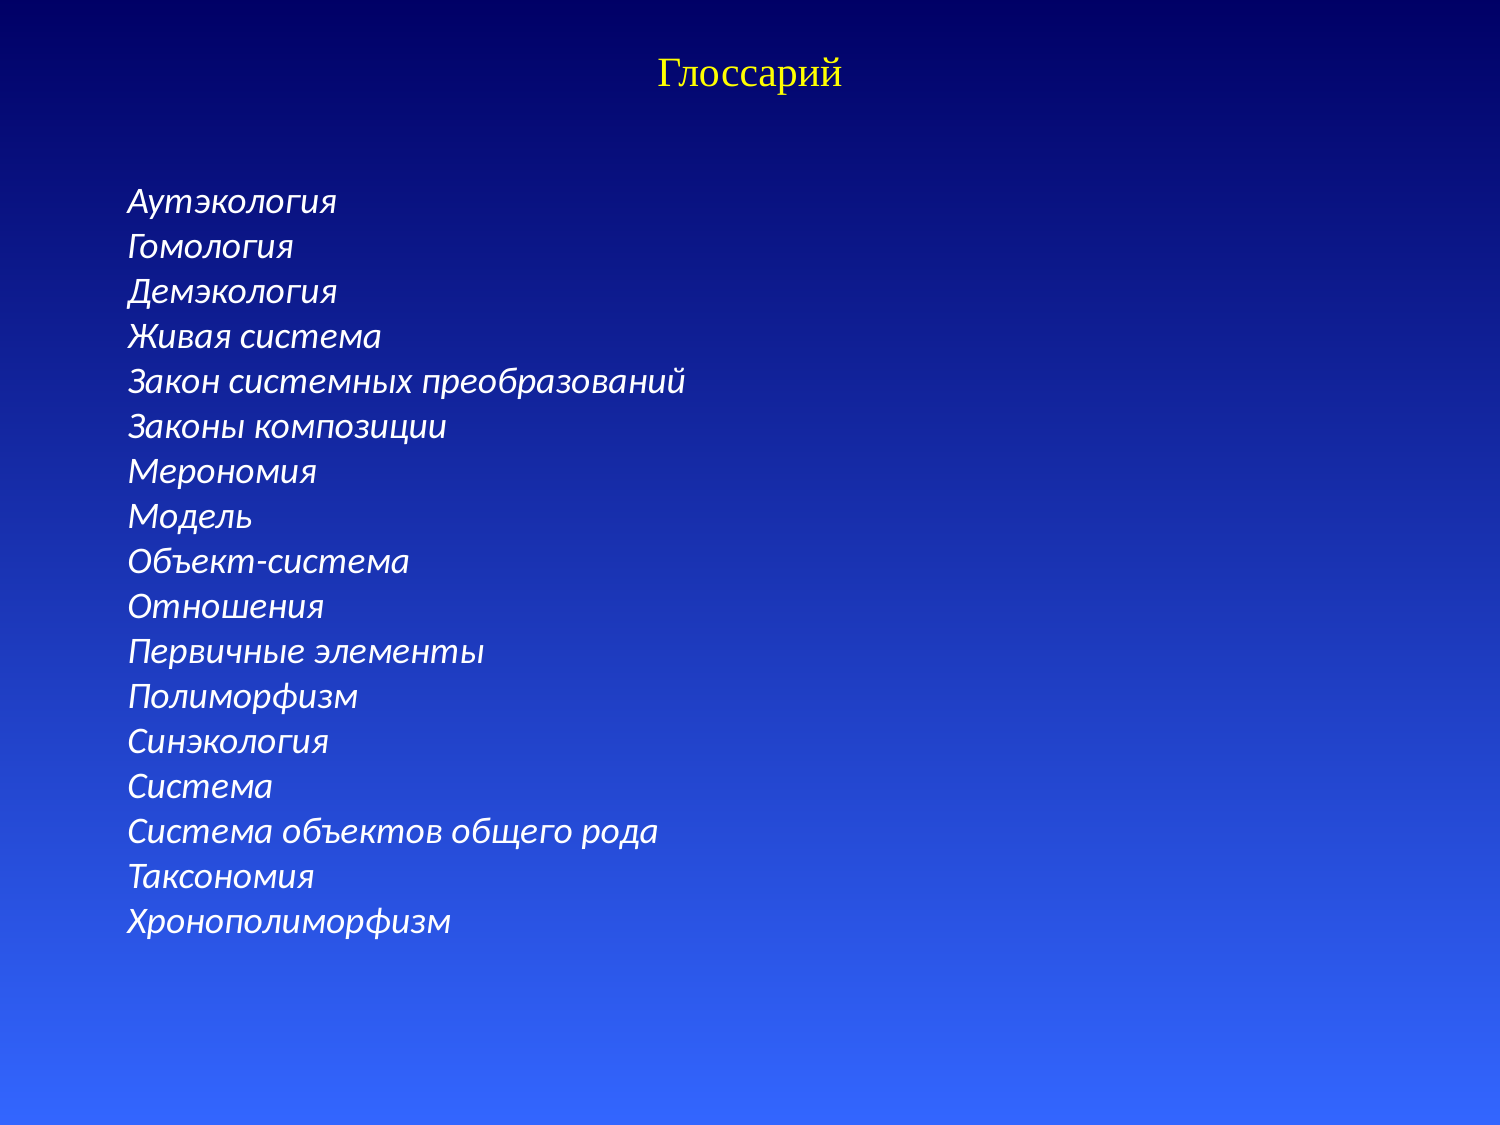

# Глоссарий
АутэкологияГомологияДемэкологияЖивая системаЗакон системных преобразованийЗаконы композицииМерономияМодельОбъект-системаОтношенияПервичные элементыПолиморфизмСинэкологияСистемаСистема объектов общего родаТаксономияХронополиморфизм